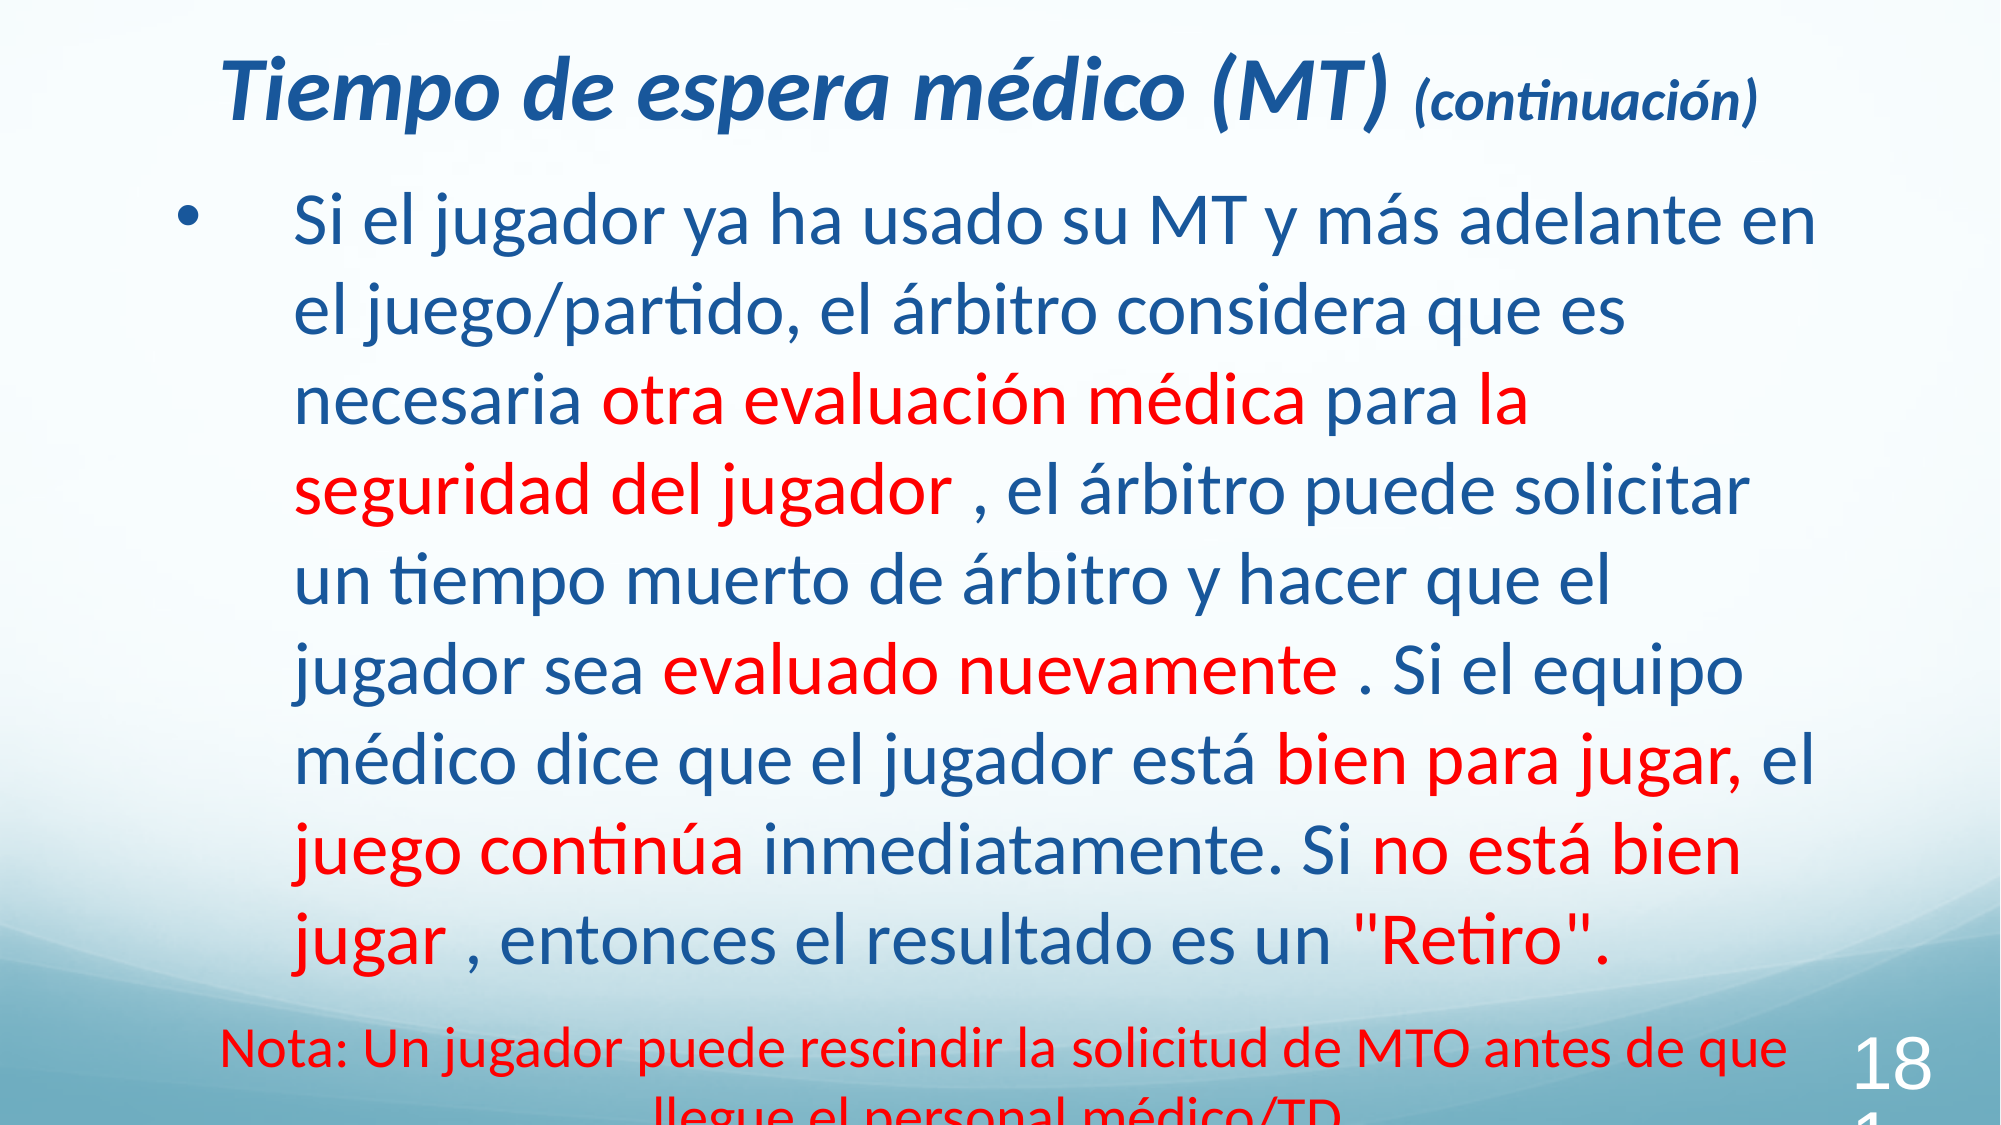

Tiempo de espera médico (MT) (continuación)

Si el jugador ya ha usado su MT y más adelante en el juego/partido, el árbitro considera que es necesaria otra evaluación médica para la seguridad del jugador , el árbitro puede solicitar un tiempo muerto de árbitro y hacer que el jugador sea evaluado nuevamente . Si el equipo médico dice que el jugador está bien para jugar, el juego continúa inmediatamente. Si no está bien jugar , entonces el resultado es un "Retiro".

Nota: Un jugador puede rescindir la solicitud de MTO antes de que llegue el personal médico/TD.
181